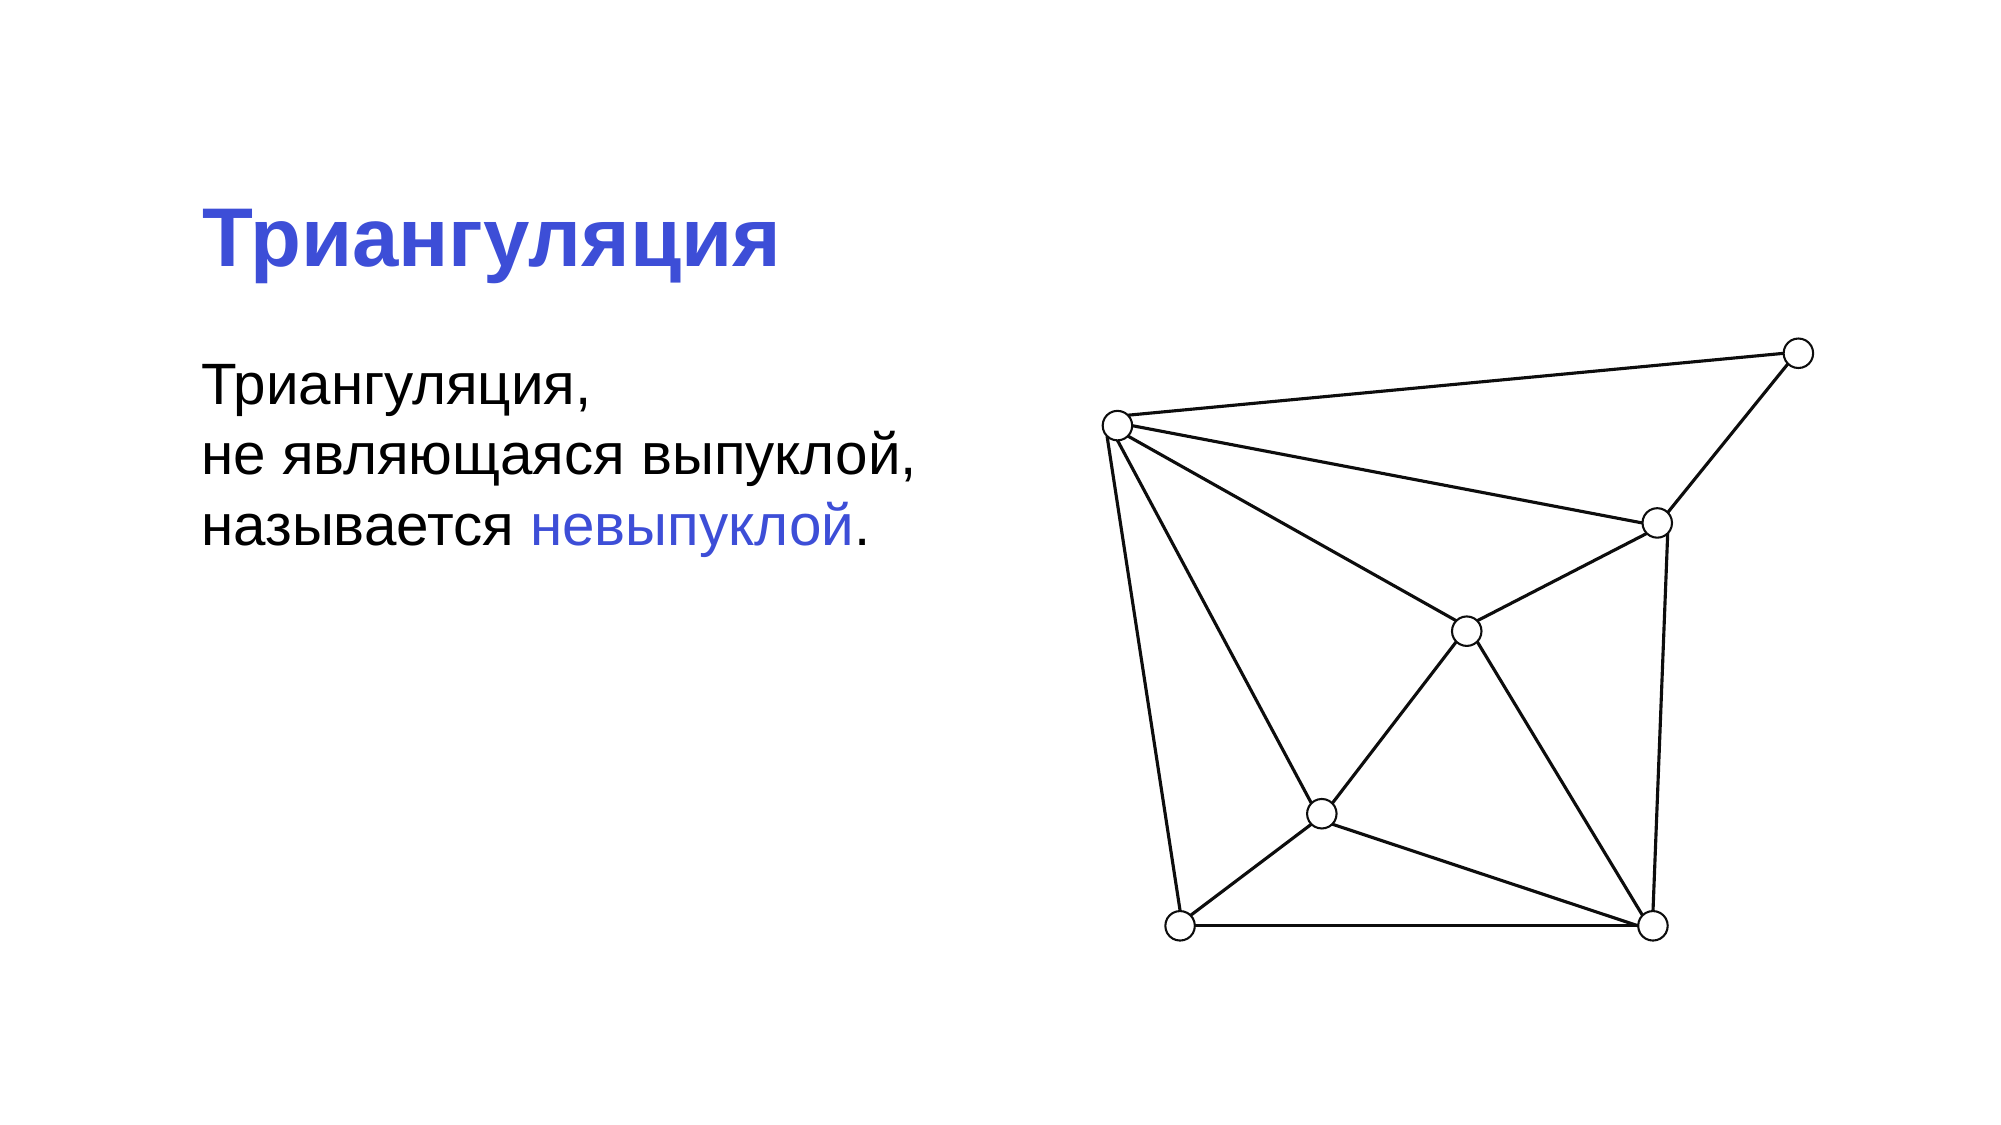

Триангуляция

Триангуляция,
не являющаяся выпуклой, называется невыпуклой.